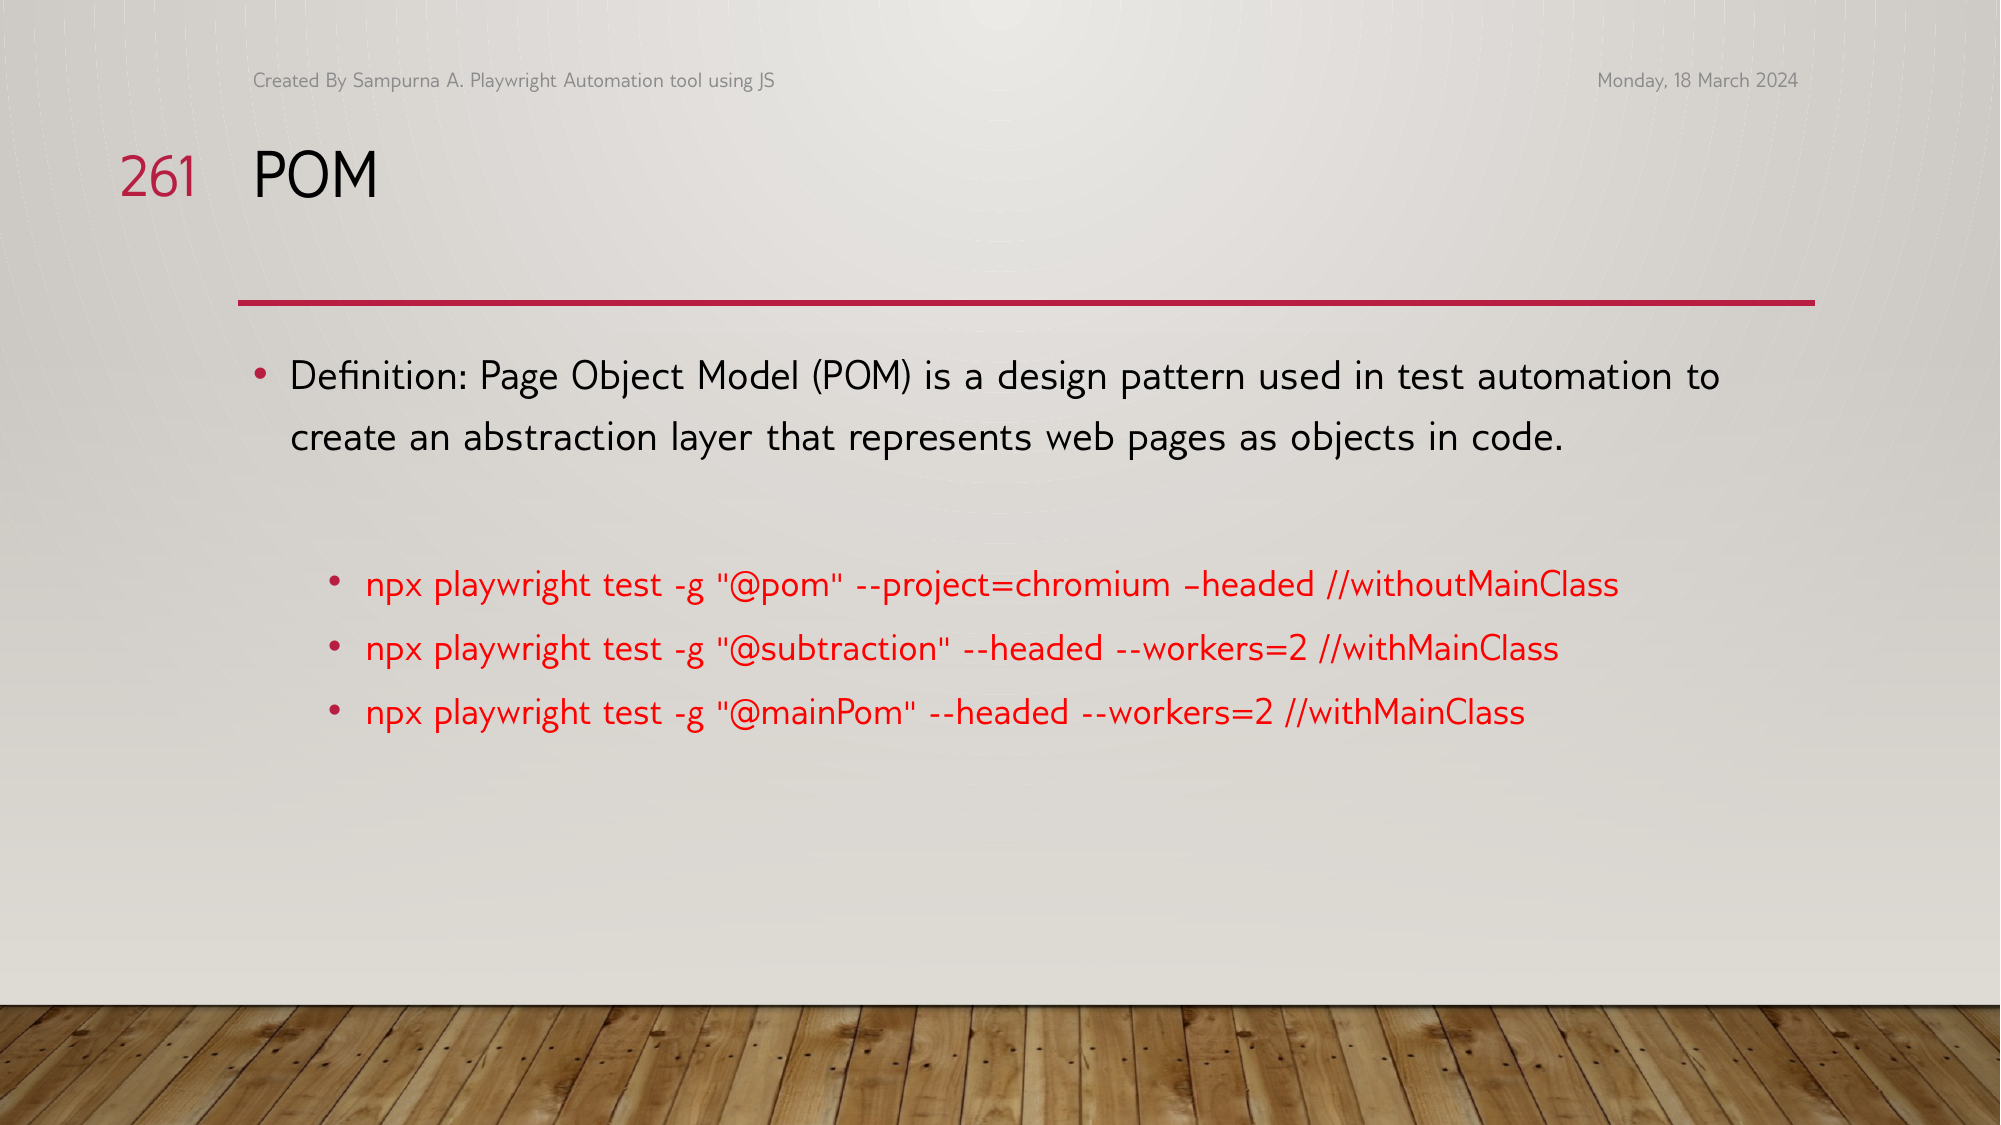

Created By Sampurna A. Playwright Automation tool using JS
Monday, 18 March 2024
261
# POM
Definition: Page Object Model (POM) is a design pattern used in test automation to create an abstraction layer that represents web pages as objects in code.

npx playwright test -g "@pom" --project=chromium –headed //withoutMainClass
npx playwright test -g "@subtraction" --headed --workers=2 //withMainClass
npx playwright test -g "@mainPom" --headed --workers=2 //withMainClass